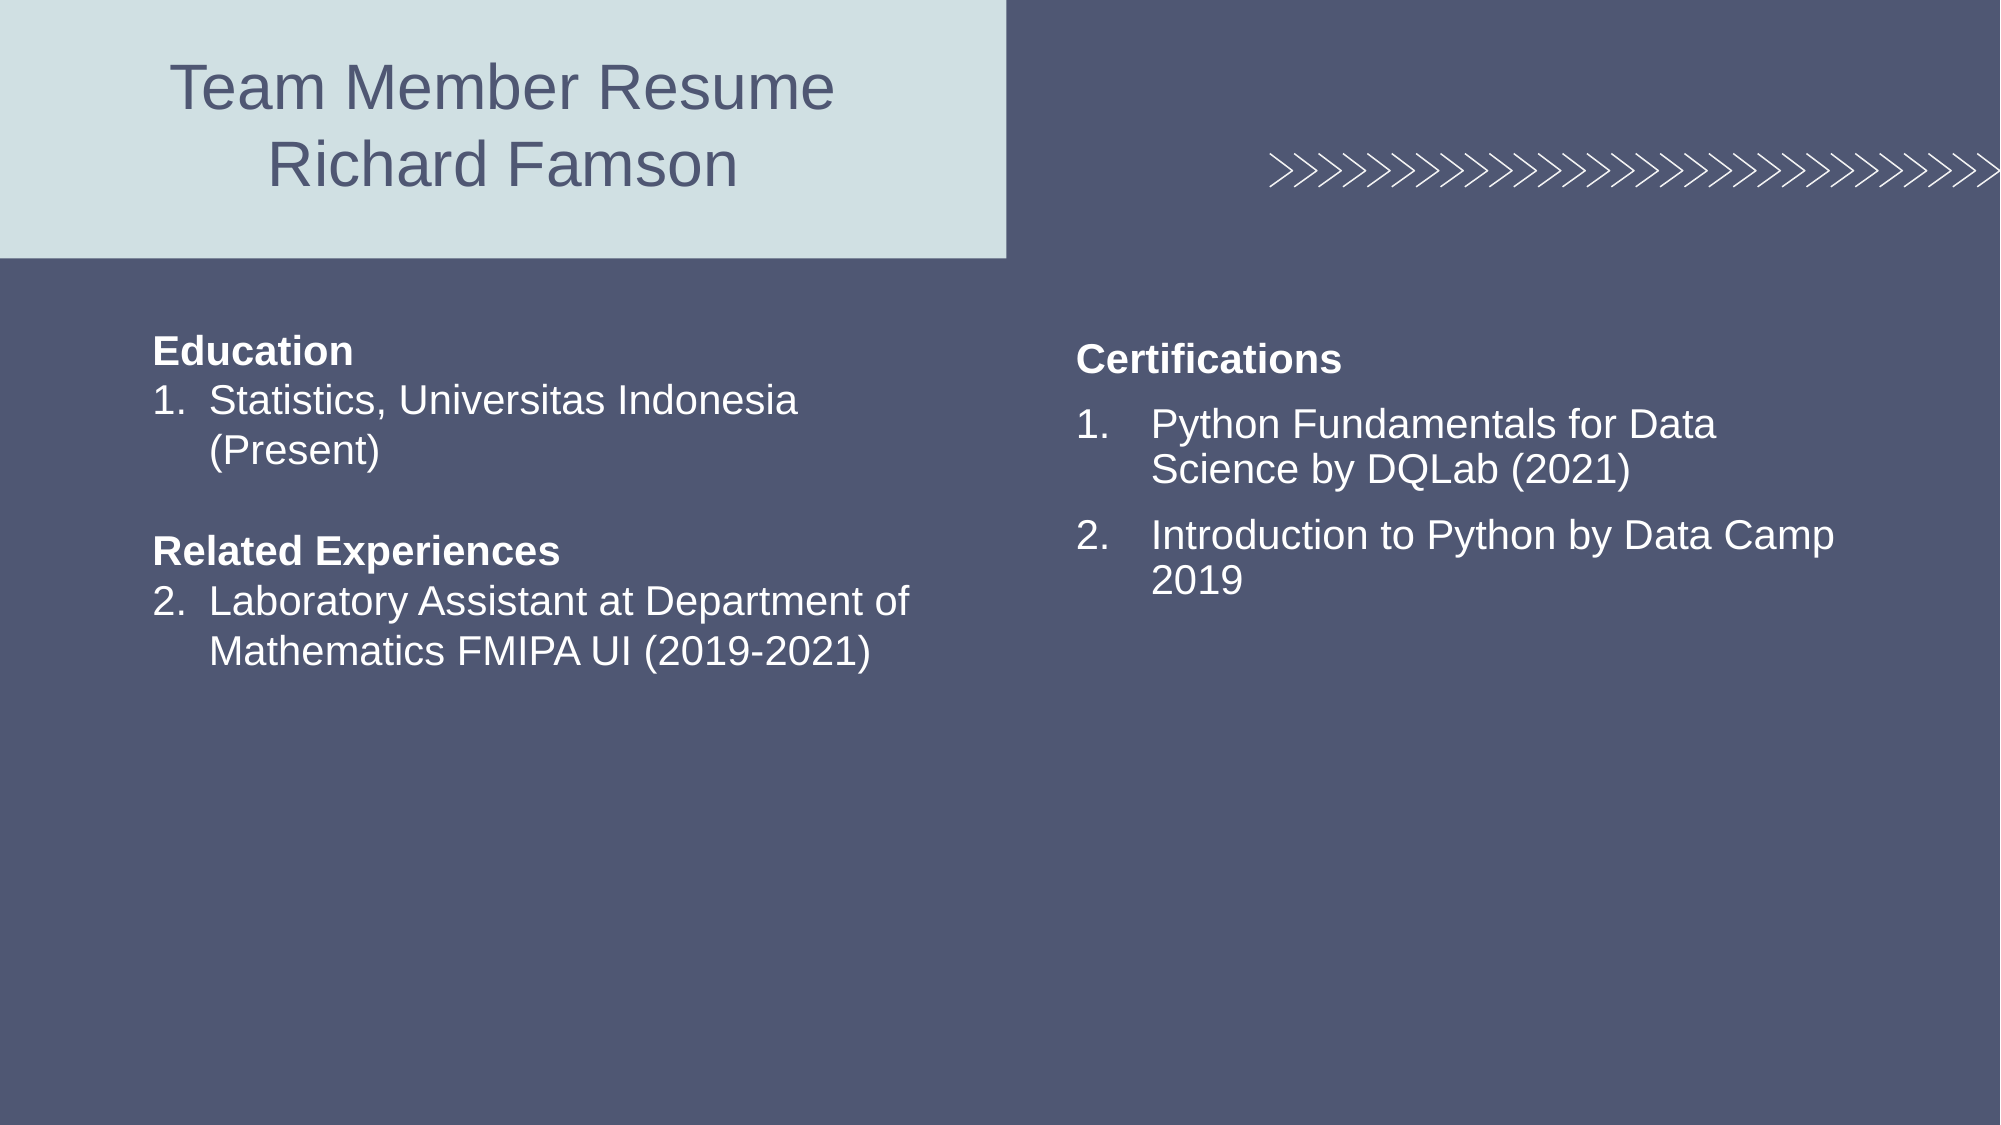

# Team Member Resume Richard Famson
Education
Statistics, Universitas Indonesia (Present)

Related Experiences
Laboratory Assistant at Department of Mathematics FMIPA UI (2019-2021)

Certifications
Python Fundamentals for Data Science by DQLab (2021)
Introduction to Python by Data Camp 2019